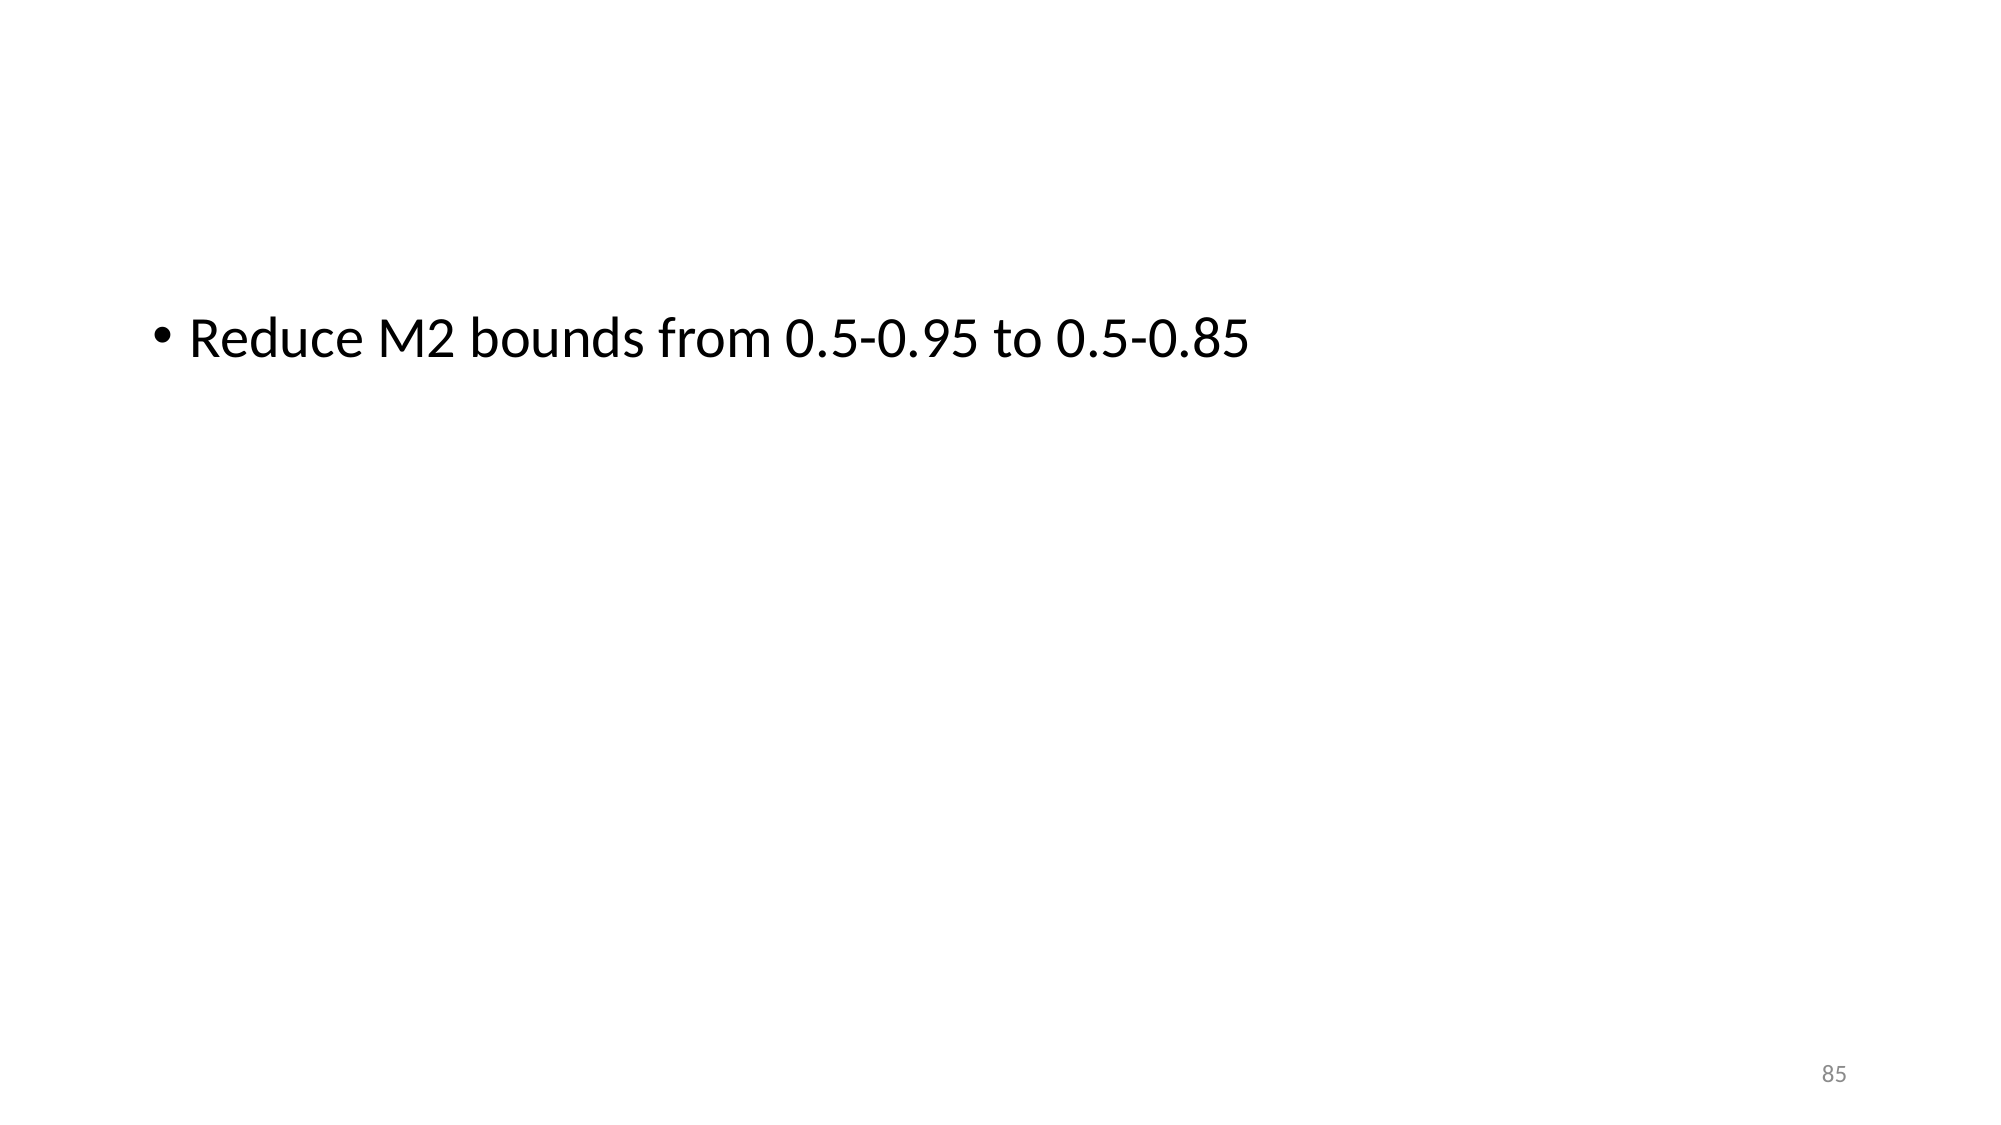

#
Reduce M2 bounds from 0.5-0.95 to 0.5-0.85
85